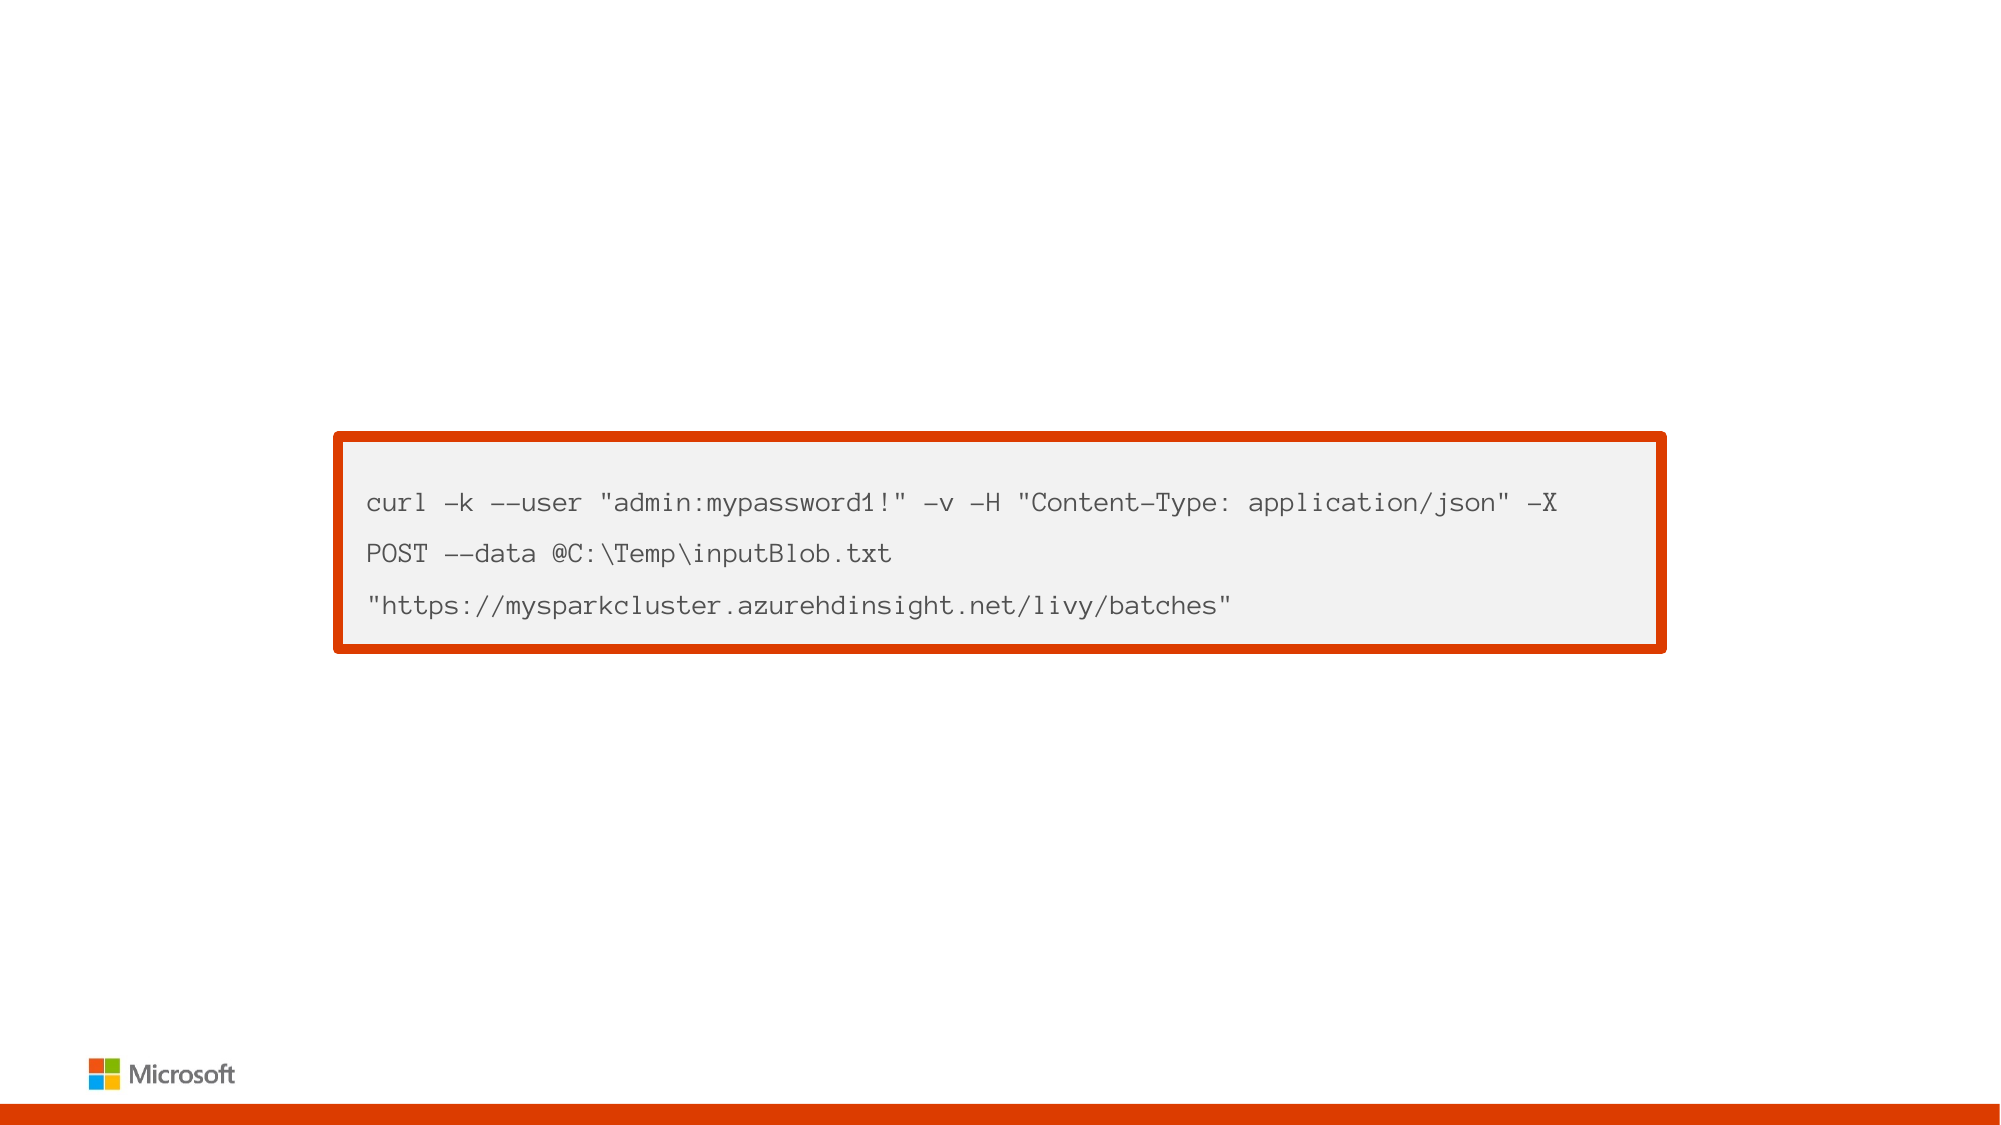

curl -k --user "admin:mypassword1!" -v -H "Content-Type: application/json" -X POST --data @C:\Temp\inputBlob.txt "https://mysparkcluster.azurehdinsight.net/livy/batches"